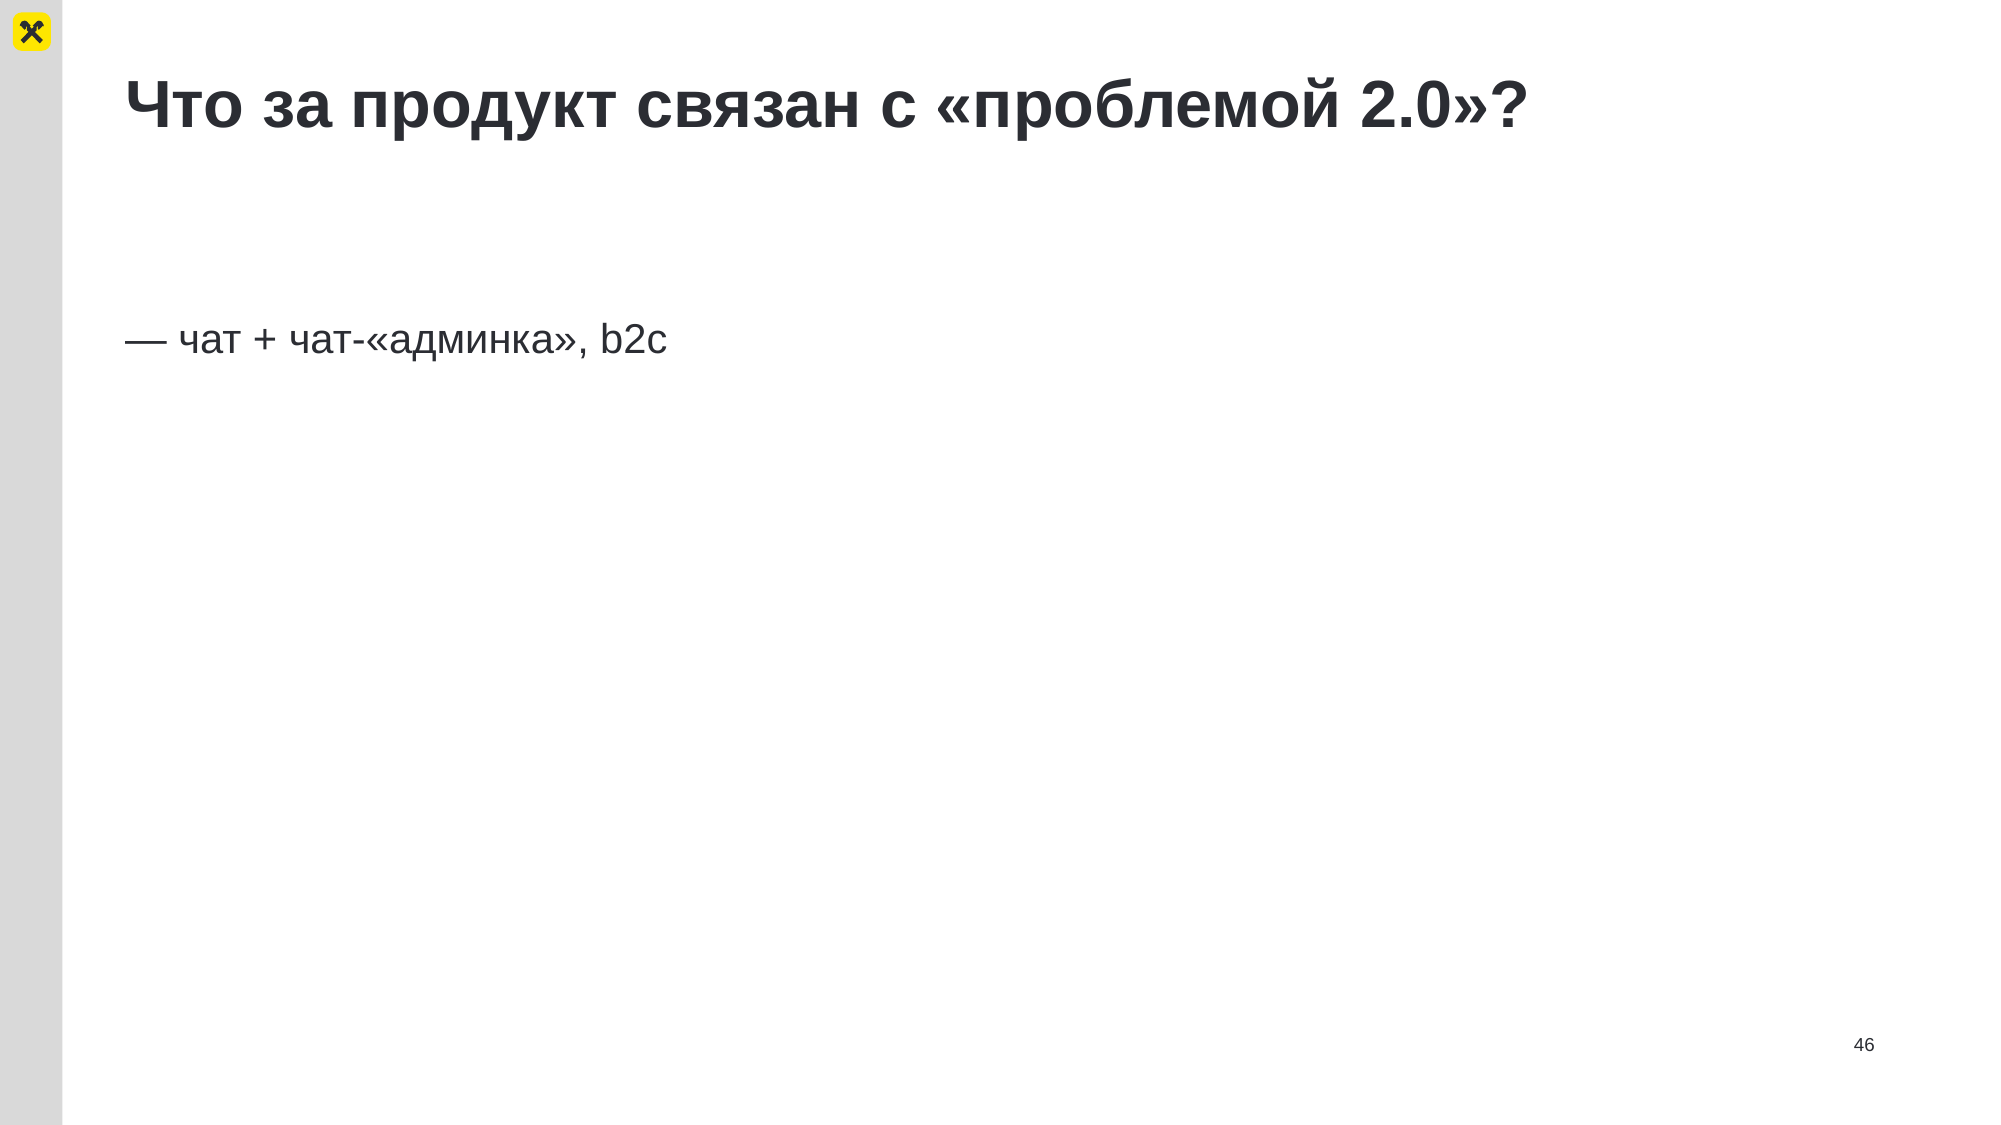

# Что за продукт связан с «проблемой 2.0»?
— чат + чат-«админка», b2c

46